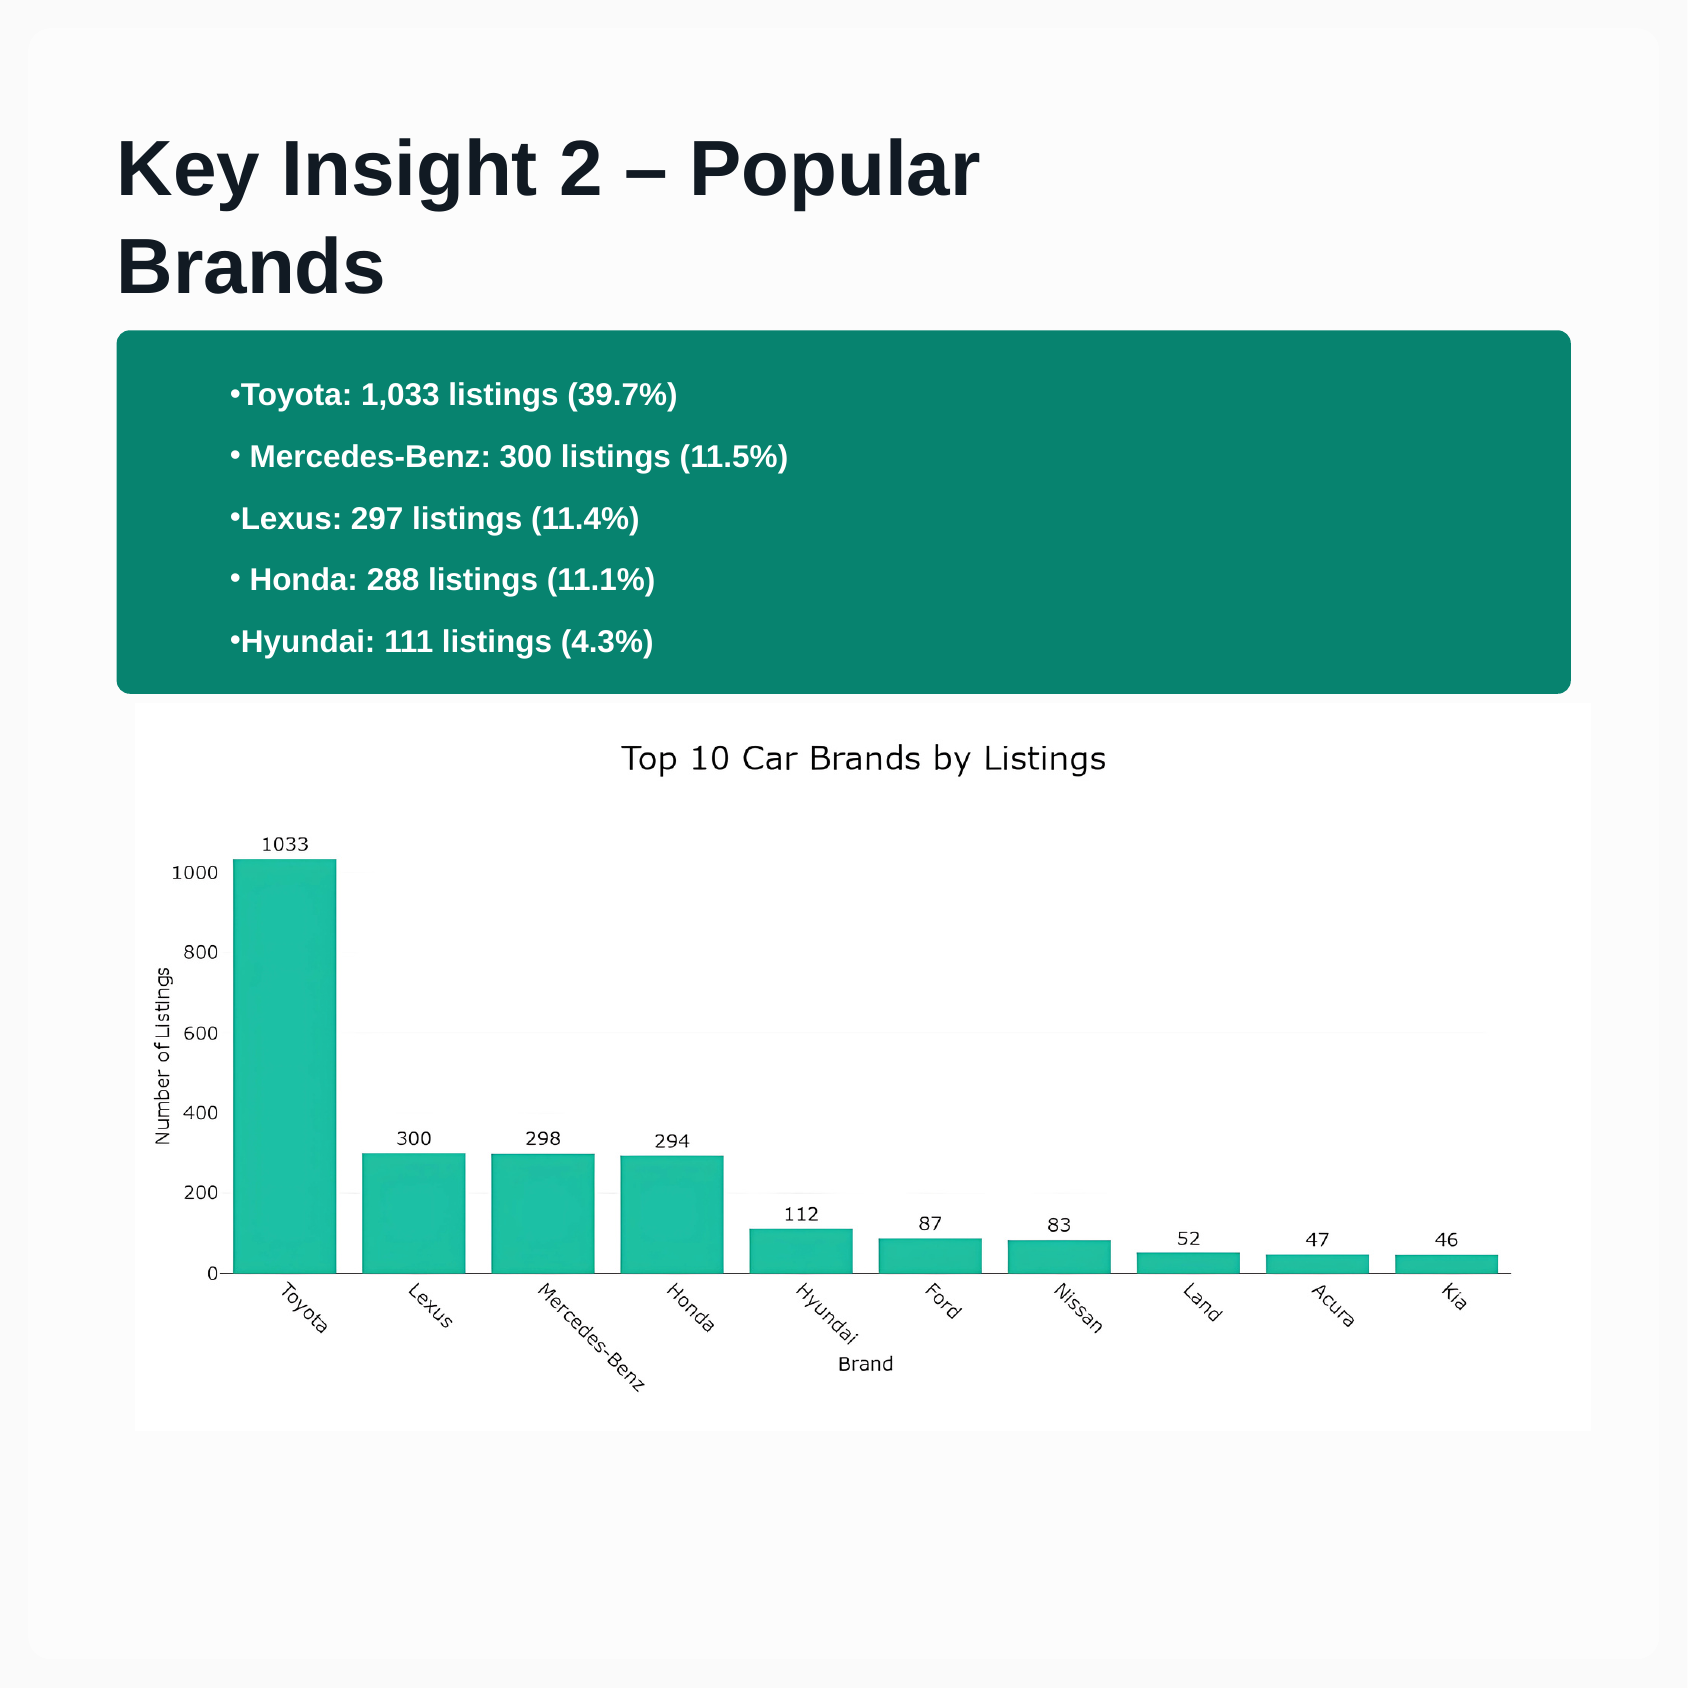

Key Insight 2 – Popular Brands

Toyota: 1,033 listings (39.7%)

 Mercedes-Benz: 300 listings (11.5%)

Lexus: 297 listings (11.4%)

 Honda: 288 listings (11.1%)

Hyundai: 111 listings (4.3%)